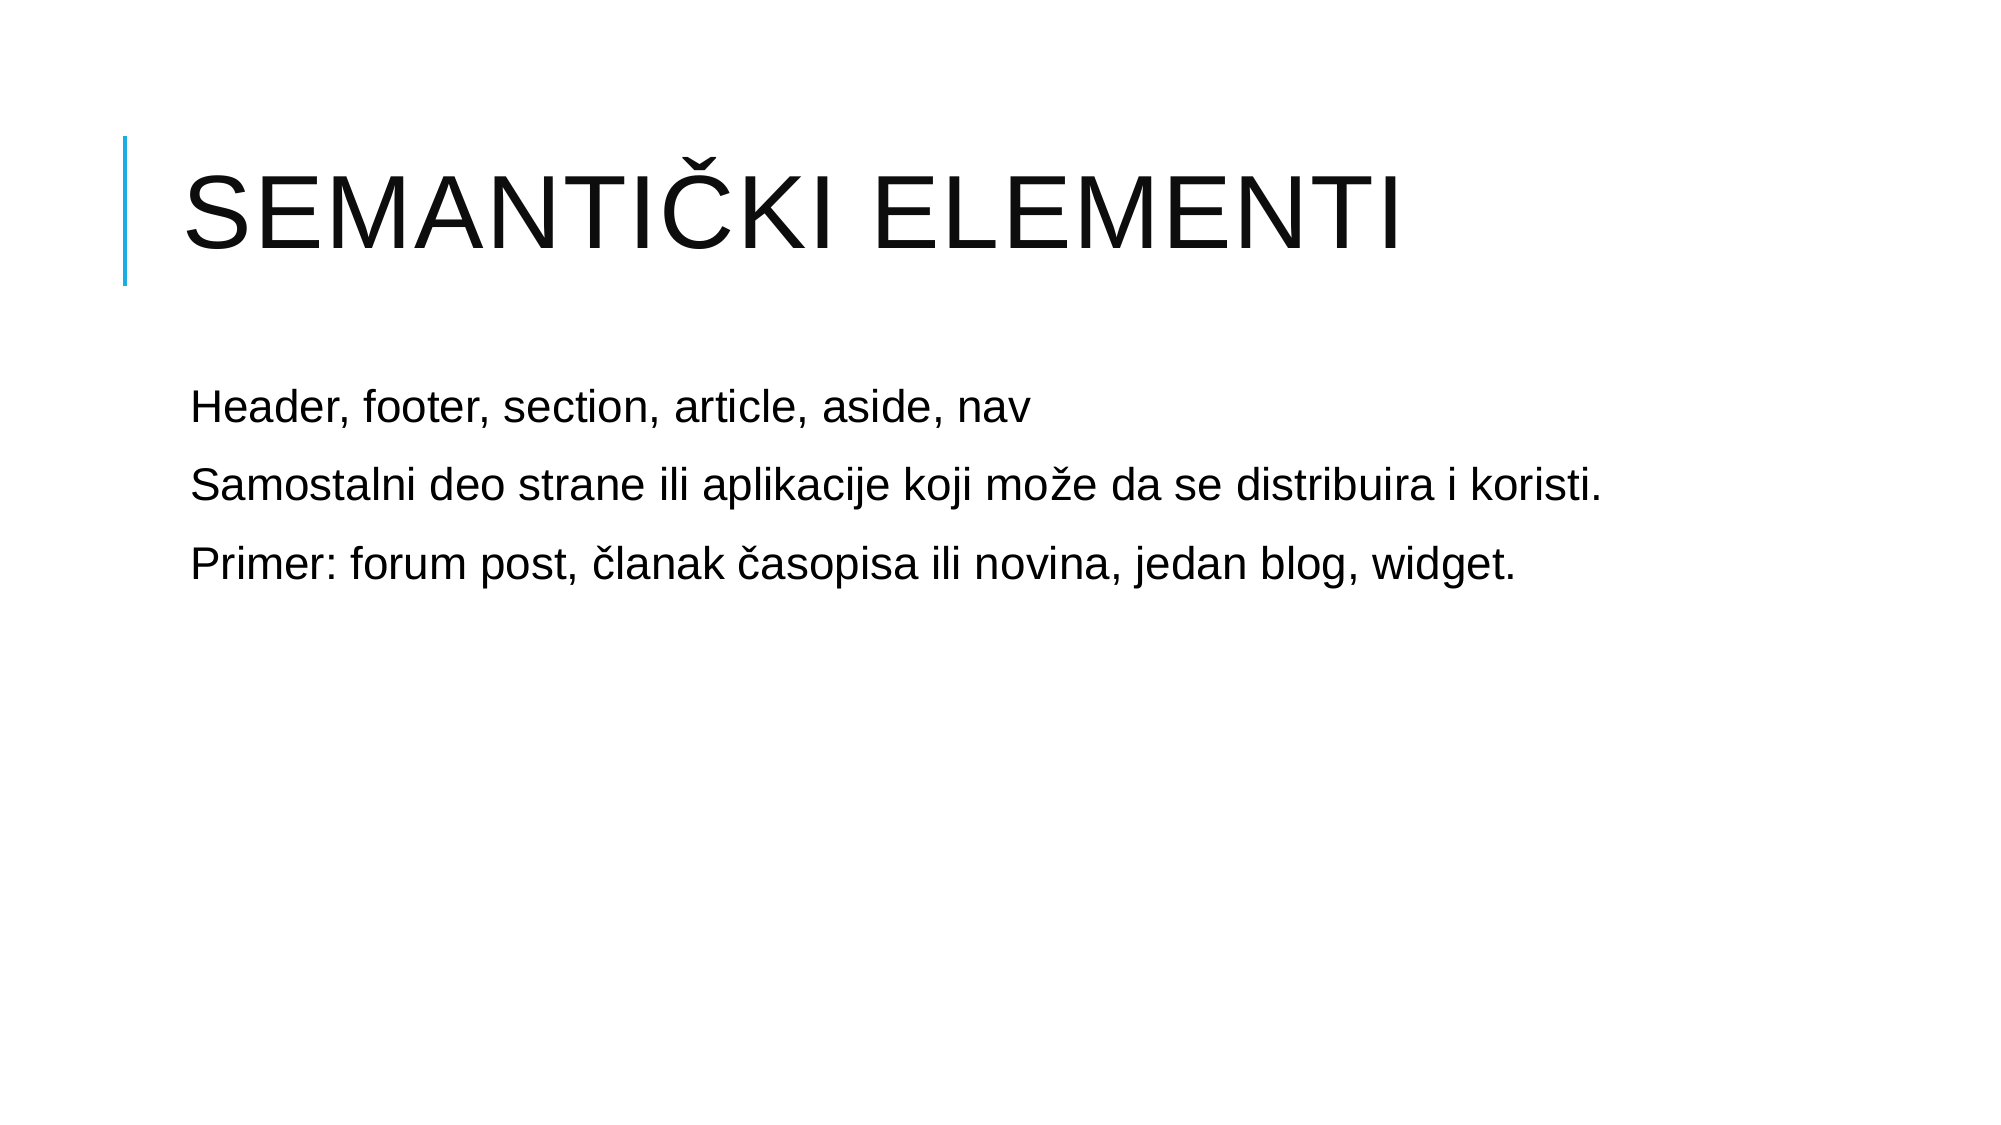

# Semantički elementi
Header, footer, section, article, aside, nav
Samostalni deo strane ili aplikacije koji može da se distribuira i koristi.
Primer: forum post, članak časopisa ili novina, jedan blog, widget.